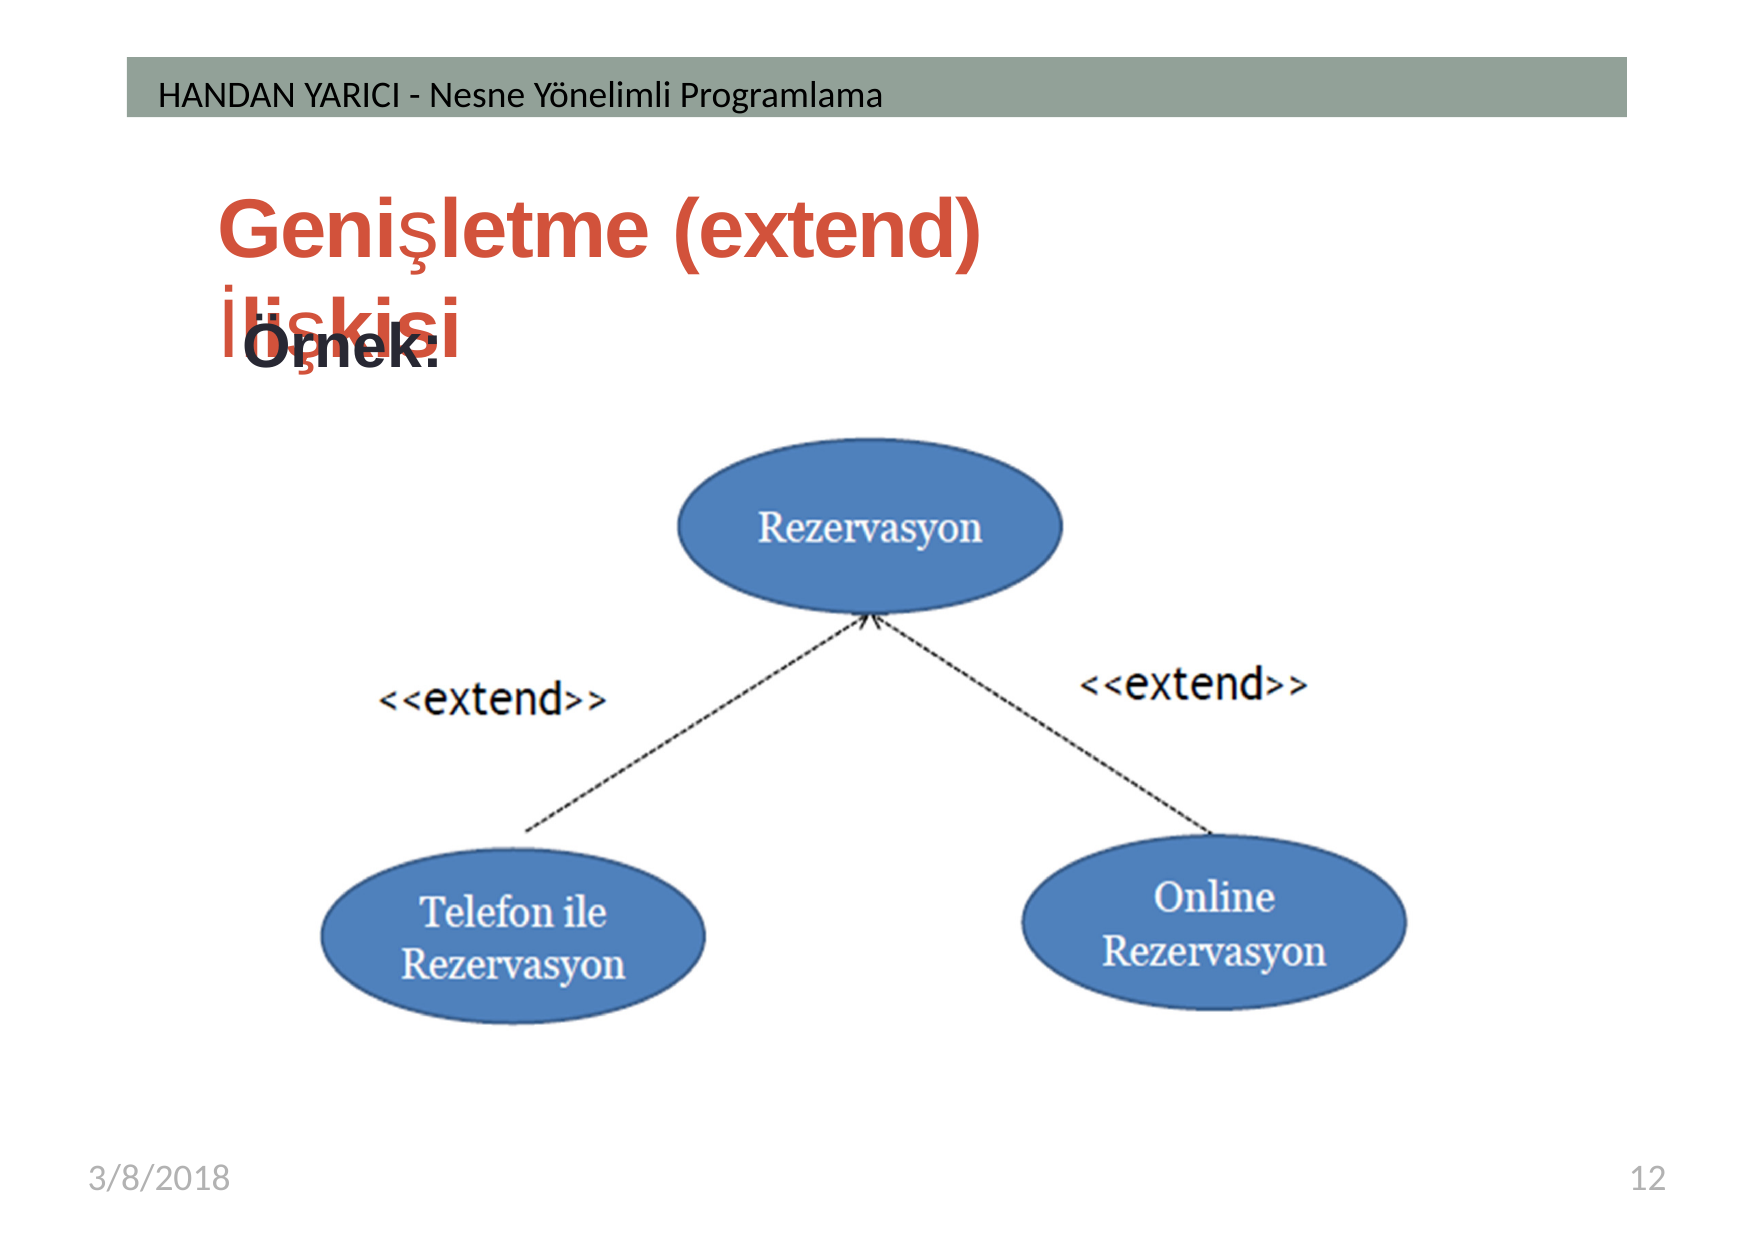

HANDAN YARICI - Nesne Yönelimli Programlama
Genişletme (extend) İlişkisi
Örnek:

3/8/2018
12